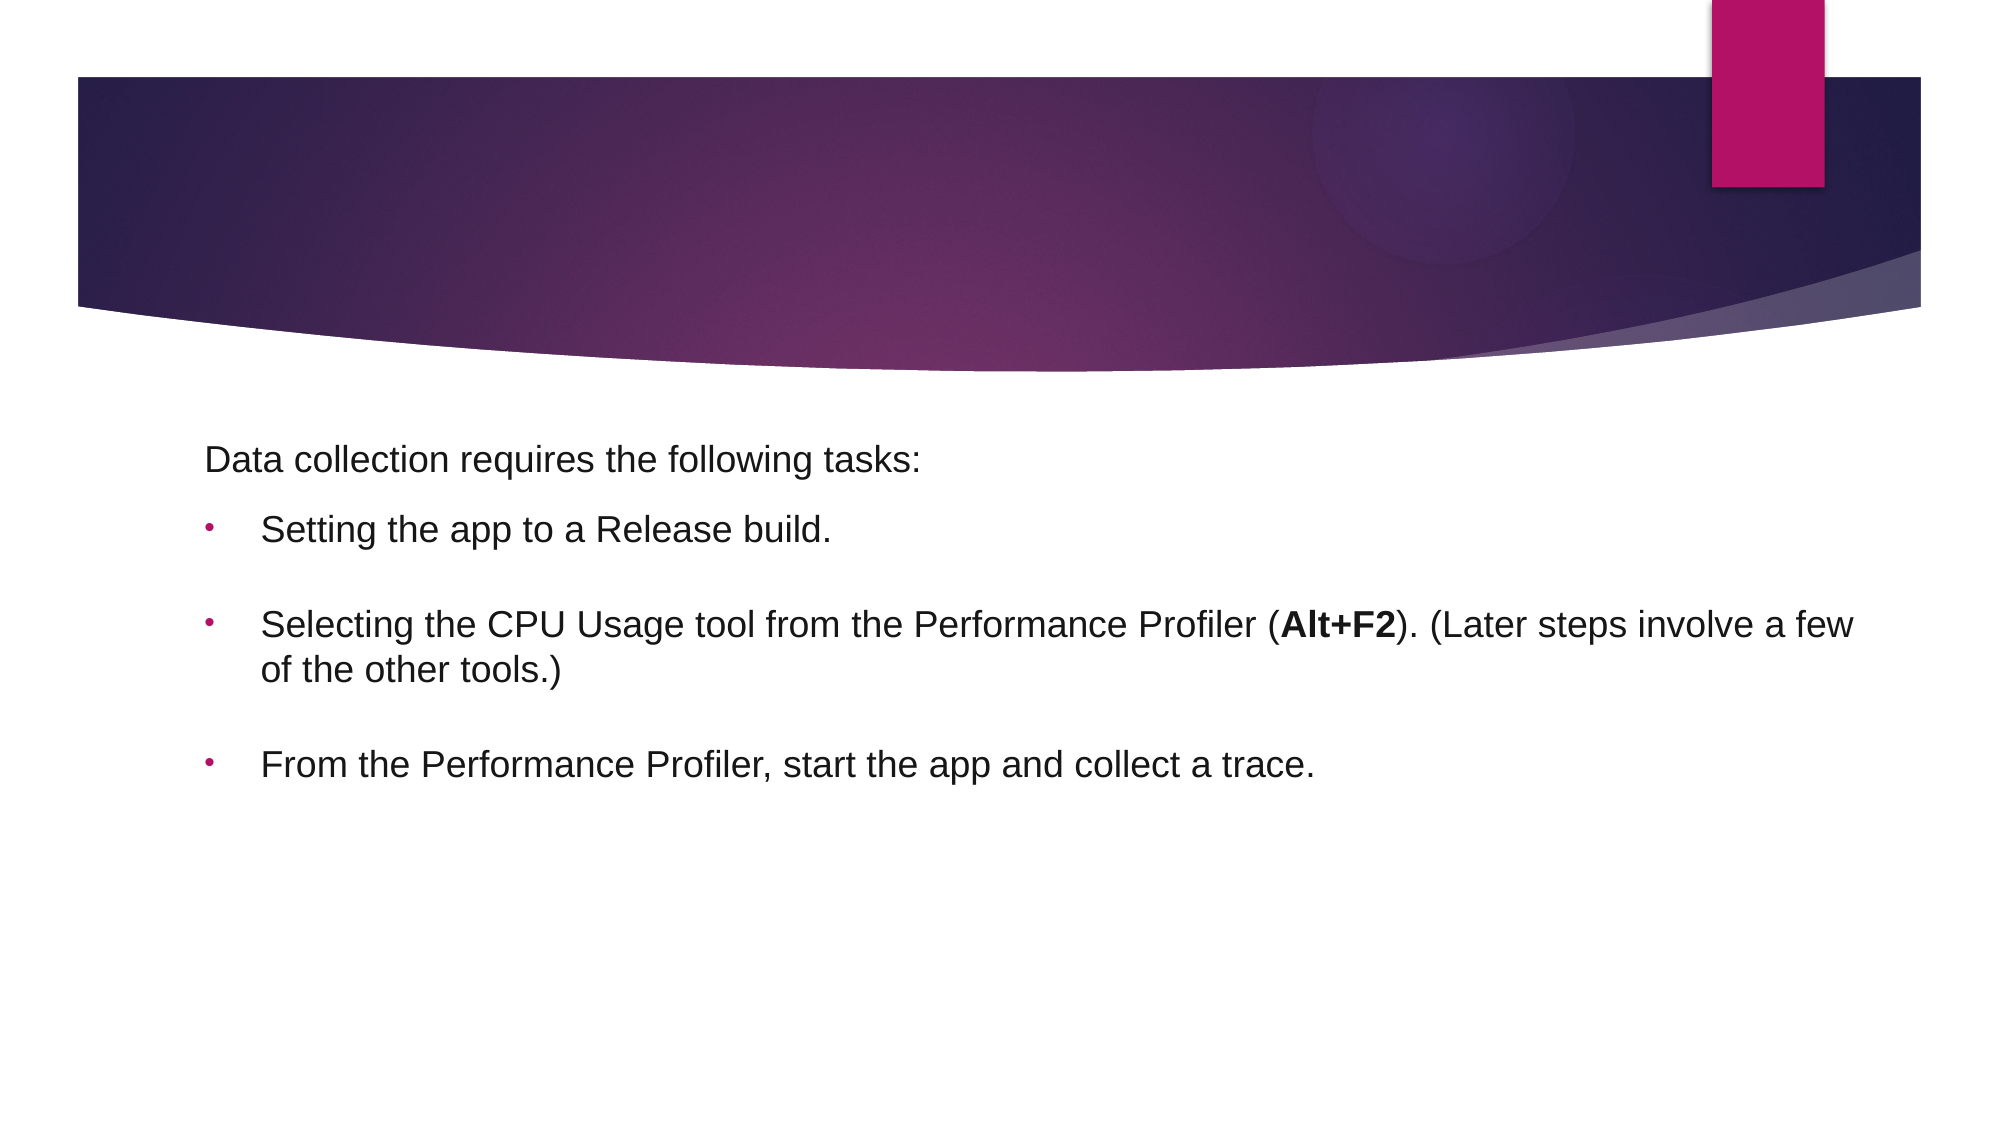

#
Data collection requires the following tasks:
Setting the app to a Release build.
Selecting the CPU Usage tool from the Performance Profiler (Alt+F2). (Later steps involve a few of the other tools.)
From the Performance Profiler, start the app and collect a trace.